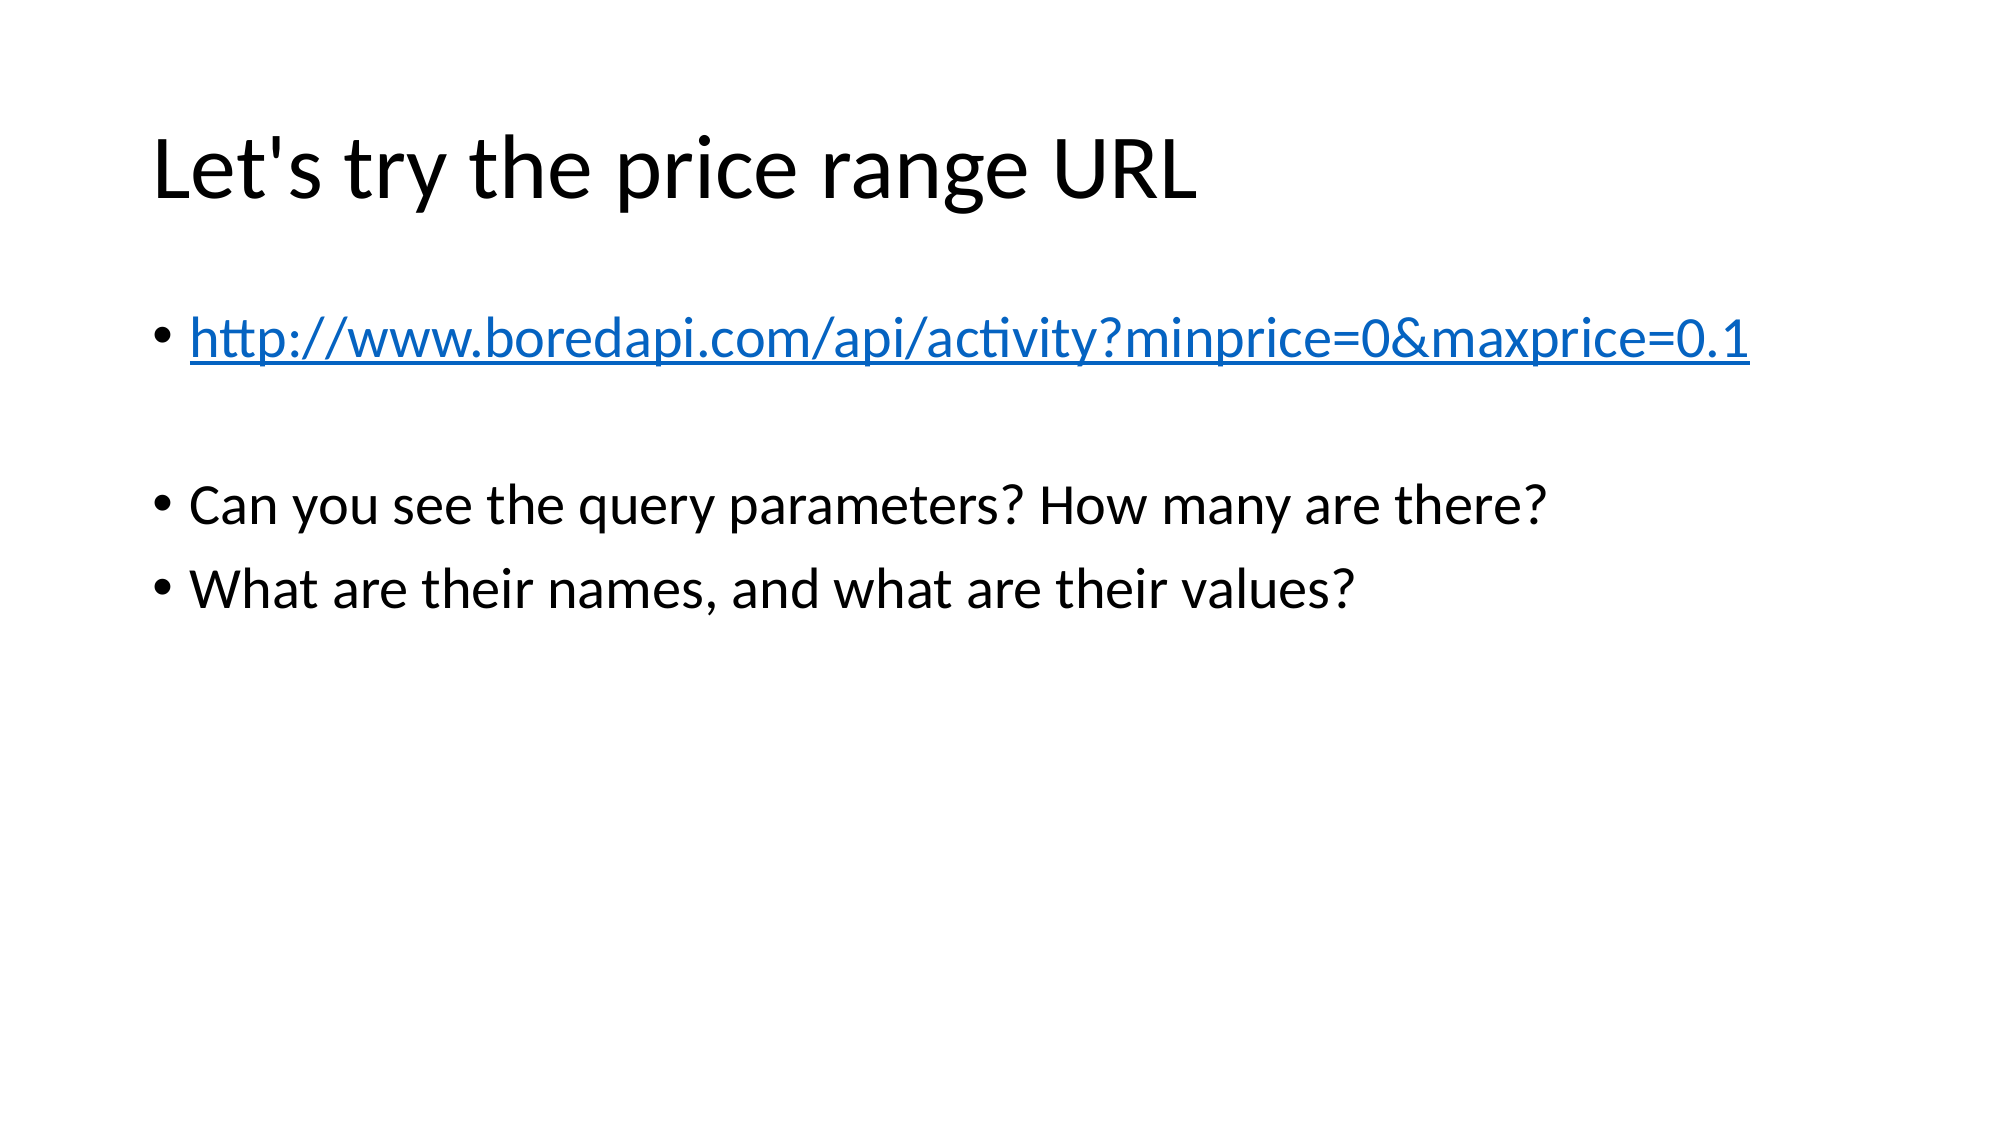

# Let's try the price range URL
http://www.boredapi.com/api/activity?minprice=0&maxprice=0.1

Can you see the query parameters? How many are there?
What are their names, and what are their values?